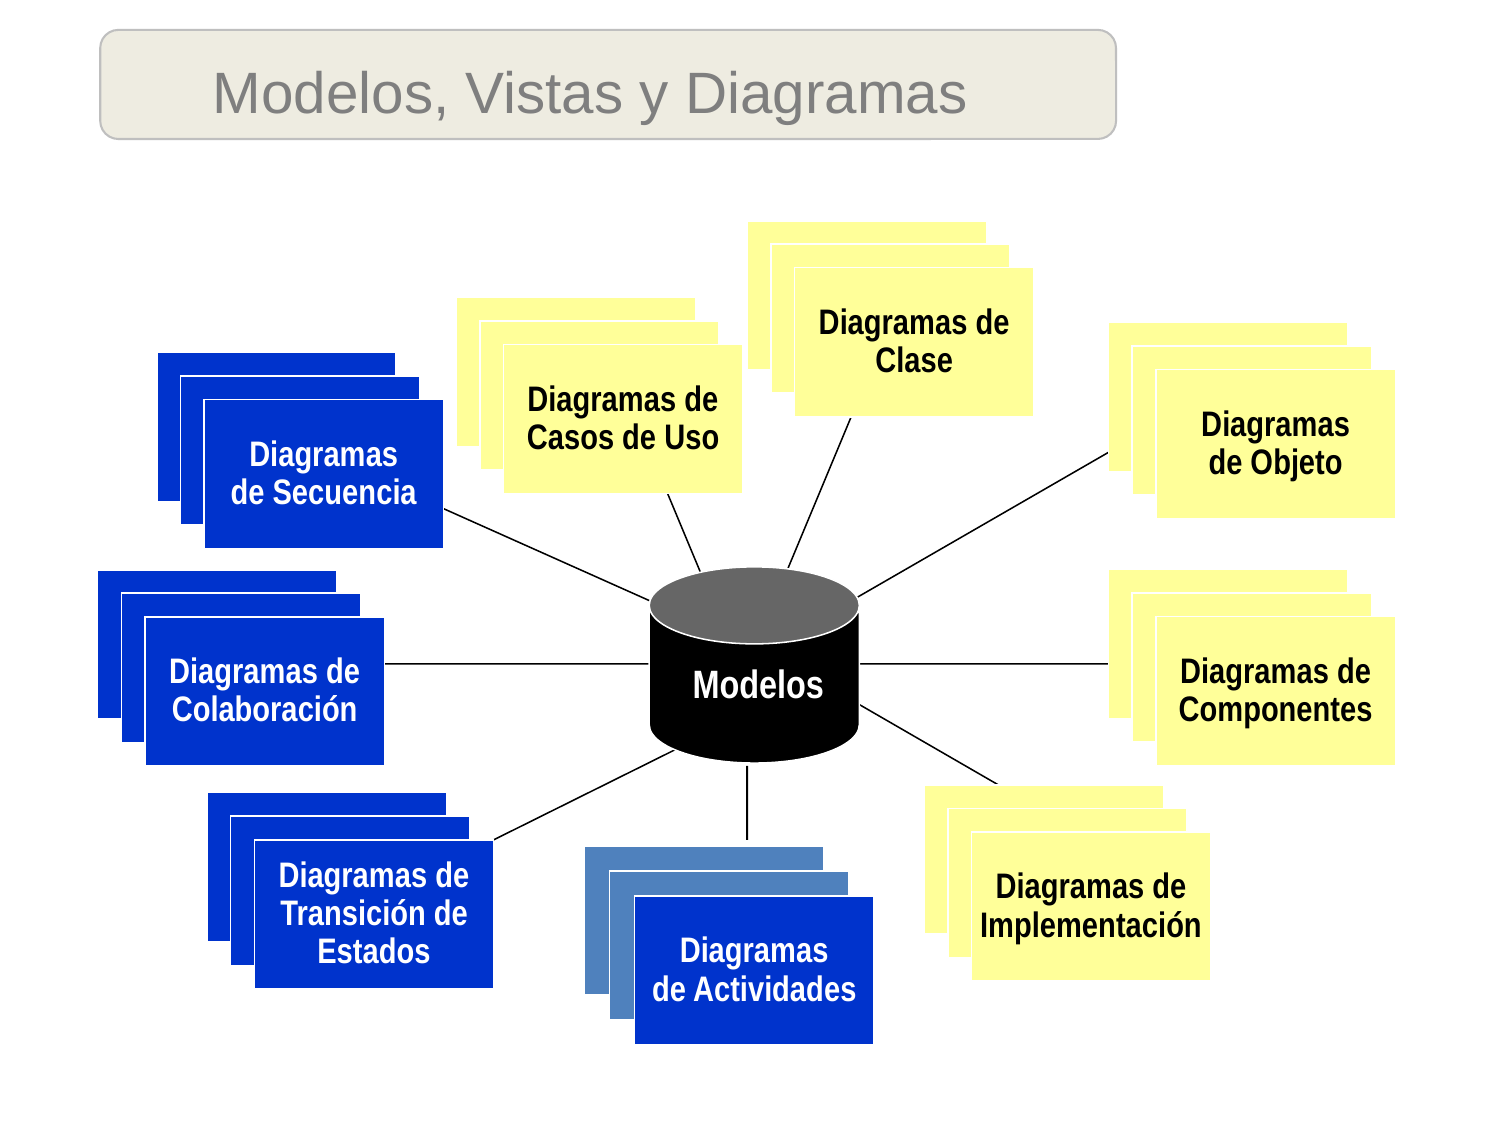

Modelos, Vistas y Diagramas

State
Diagrams
State
Diagrams
Diagramas de
Clase
Use Case
Diagrams
Use Case
Diagrams
Diagramas de
Casos de Uso
State
Diagrams
State
Diagrams
Diagramas
de Objeto
Use Case
Diagrams
Use Case
Diagrams
Diagramas
de Secuencia

Scenario
Diagrams
Scenario
Diagrams
Diagramas de
Colaboración
State
Diagrams
State
Diagrams
Diagramas de
Componentes
Modelos

Component
Diagrams
Component
Diagrams
Diagramas de
Implementación
Scenario
Diagrams
Scenario
Diagrams
Diagramas de
Transición de
Estados

Diagramas
de Actividades